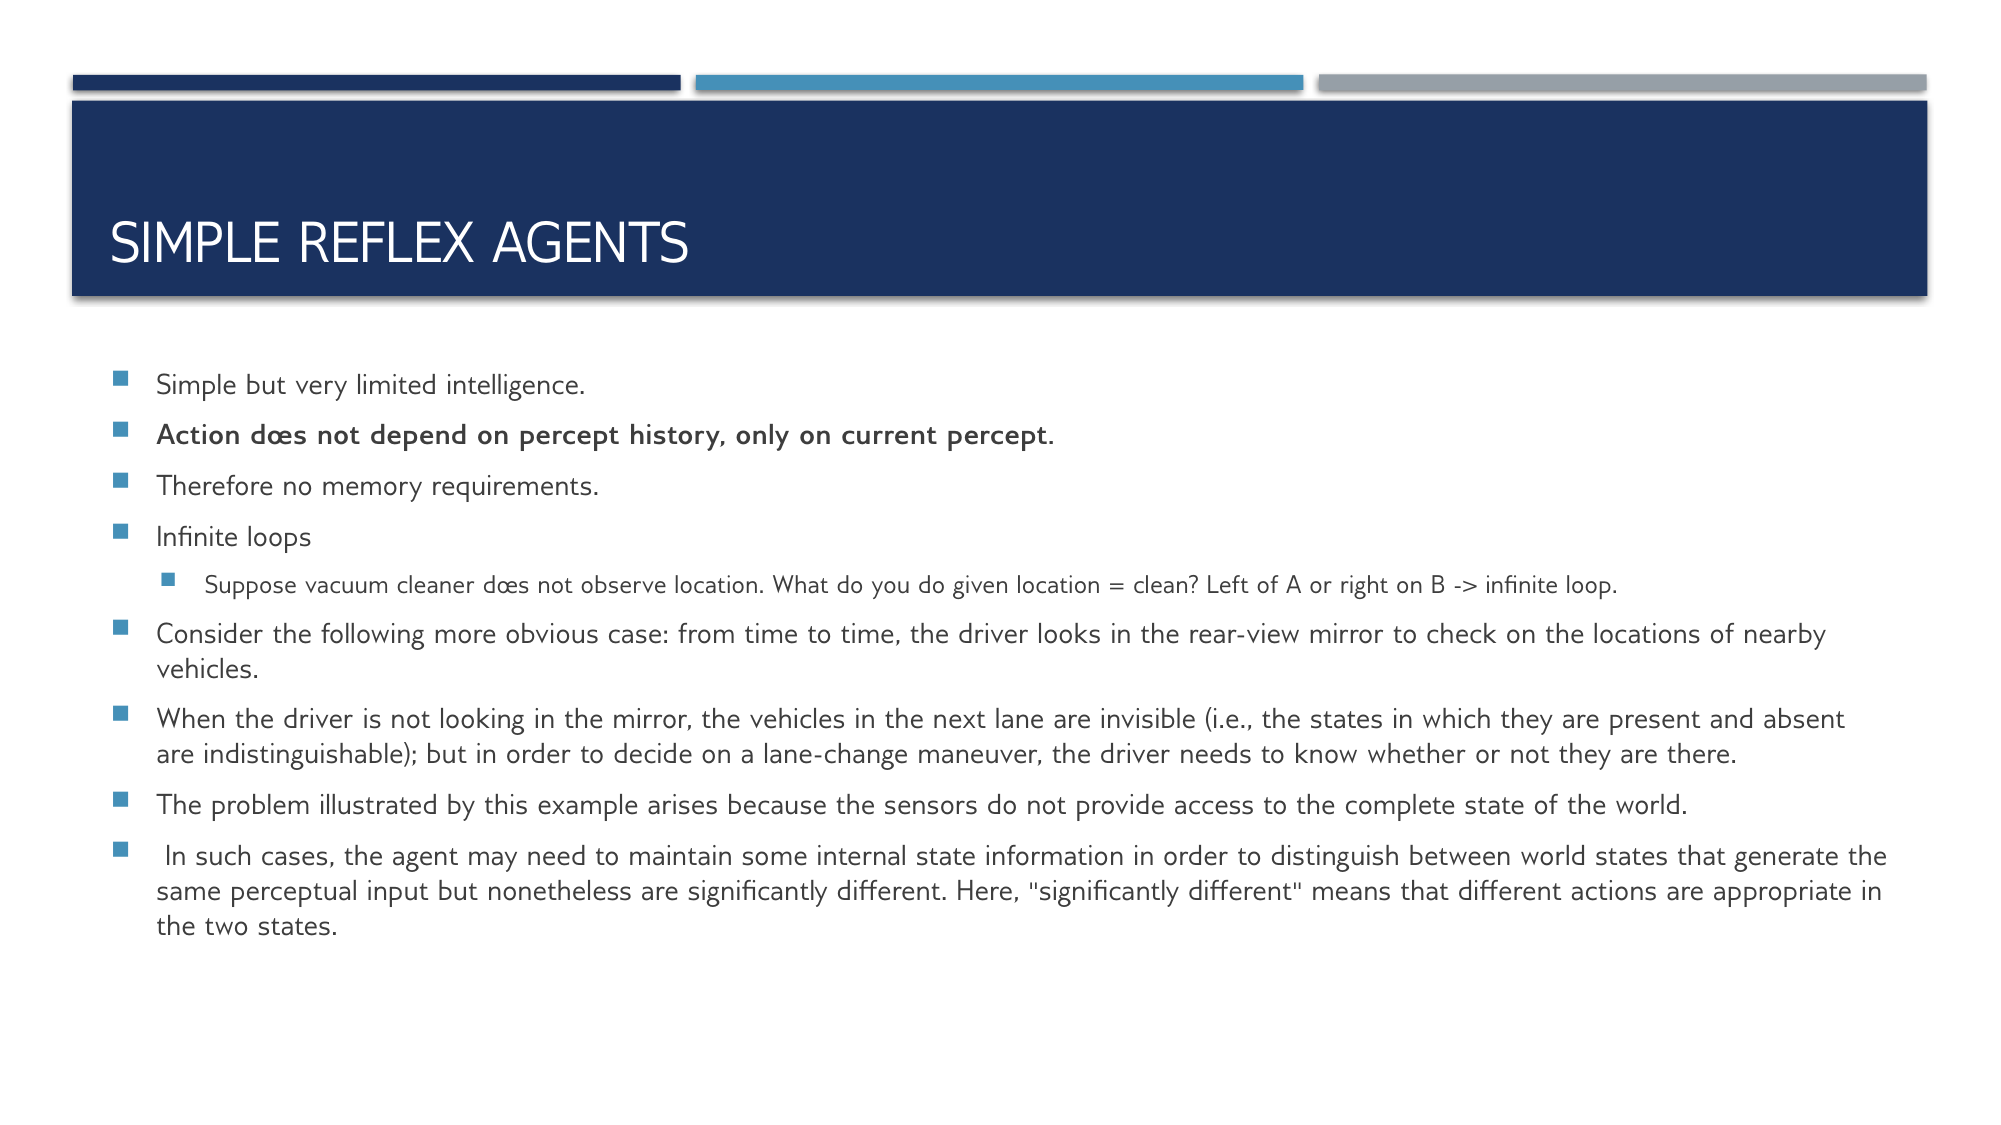

# Simple reflex agents
Simple but very limited intelligence.
Action does not depend on percept history, only on current percept.
Therefore no memory requirements.
Infinite loops
Suppose vacuum cleaner does not observe location. What do you do given location = clean? Left of A or right on B -> infinite loop.
Consider the following more obvious case: from time to time, the driver looks in the rear-view mirror to check on the locations of nearby vehicles.
When the driver is not looking in the mirror, the vehicles in the next lane are invisible (i.e., the states in which they are present and absent are indistinguishable); but in order to decide on a lane-change maneuver, the driver needs to know whether or not they are there.
The problem illustrated by this example arises because the sensors do not provide access to the complete state of the world.
 In such cases, the agent may need to maintain some internal state information in order to distinguish between world states that generate the same perceptual input but nonetheless are significantly different. Here, "significantly different" means that different actions are appropriate in the two states.